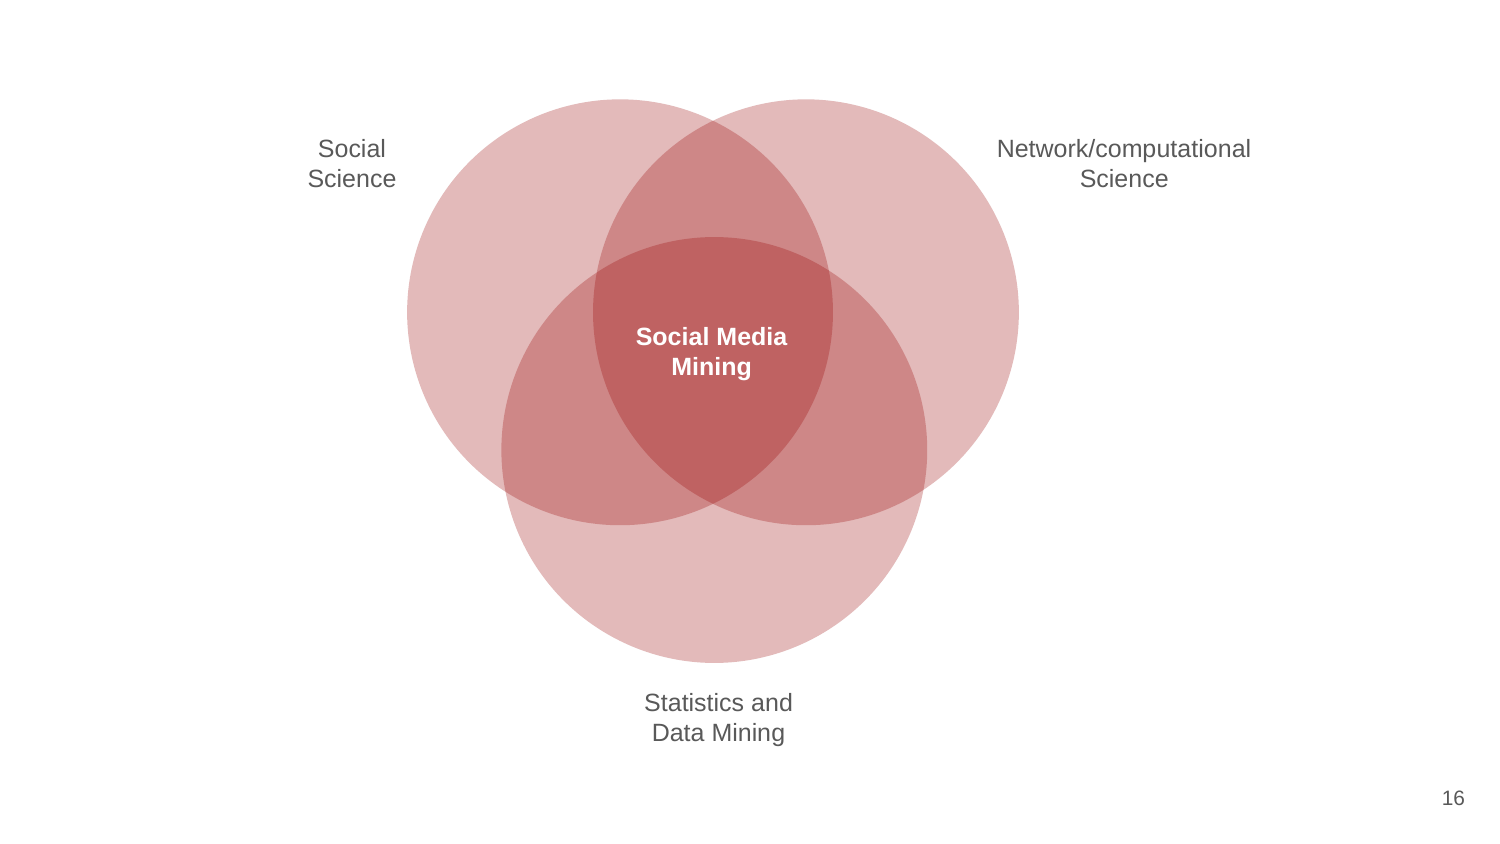

Social Science
Network/computational Science

Social Media Mining
Statistics and Data Mining
16